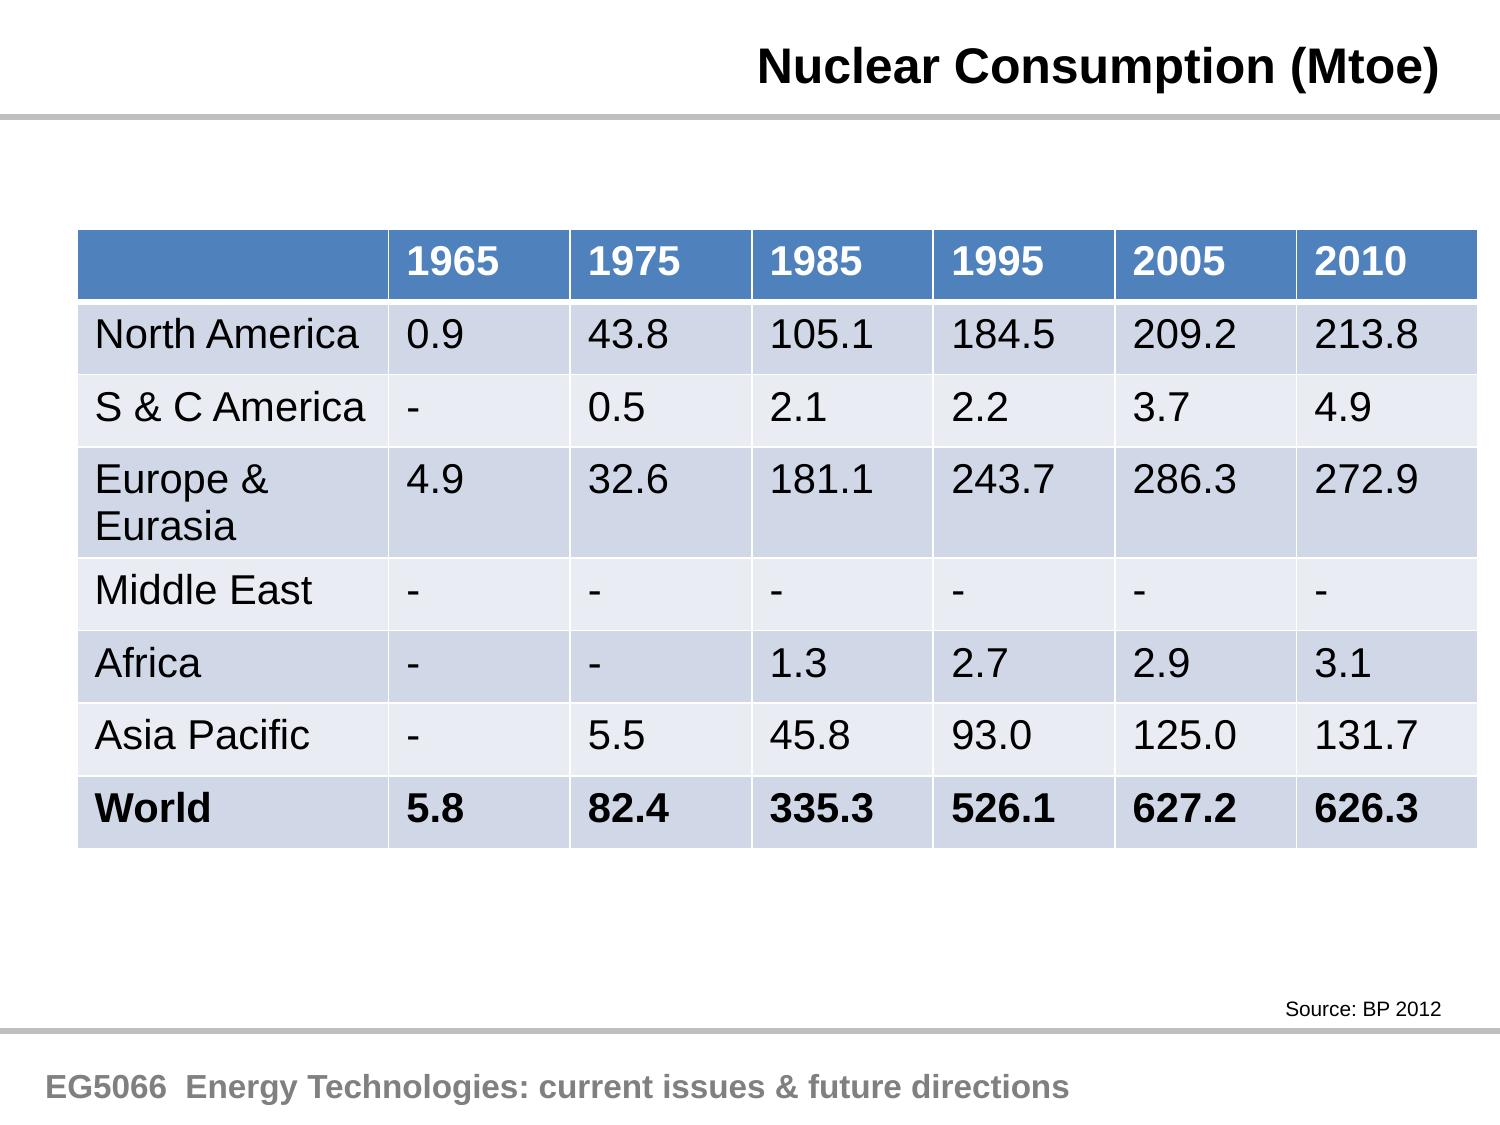

Nuclear Consumption (Mtoe)
|  | 1965 | 1975 | 1985 | 1995 | 2005 | 2010 |
| --- | --- | --- | --- | --- | --- | --- |
| North America | 0.9 | 43.8 | 105.1 | 184.5 | 209.2 | 213.8 |
| S & C America | - | 0.5 | 2.1 | 2.2 | 3.7 | 4.9 |
| Europe & Eurasia | 4.9 | 32.6 | 181.1 | 243.7 | 286.3 | 272.9 |
| Middle East | - | - | - | - | - | - |
| Africa | - | - | 1.3 | 2.7 | 2.9 | 3.1 |
| Asia Pacific | - | 5.5 | 45.8 | 93.0 | 125.0 | 131.7 |
| World | 5.8 | 82.4 | 335.3 | 526.1 | 627.2 | 626.3 |
Source: BP 2012